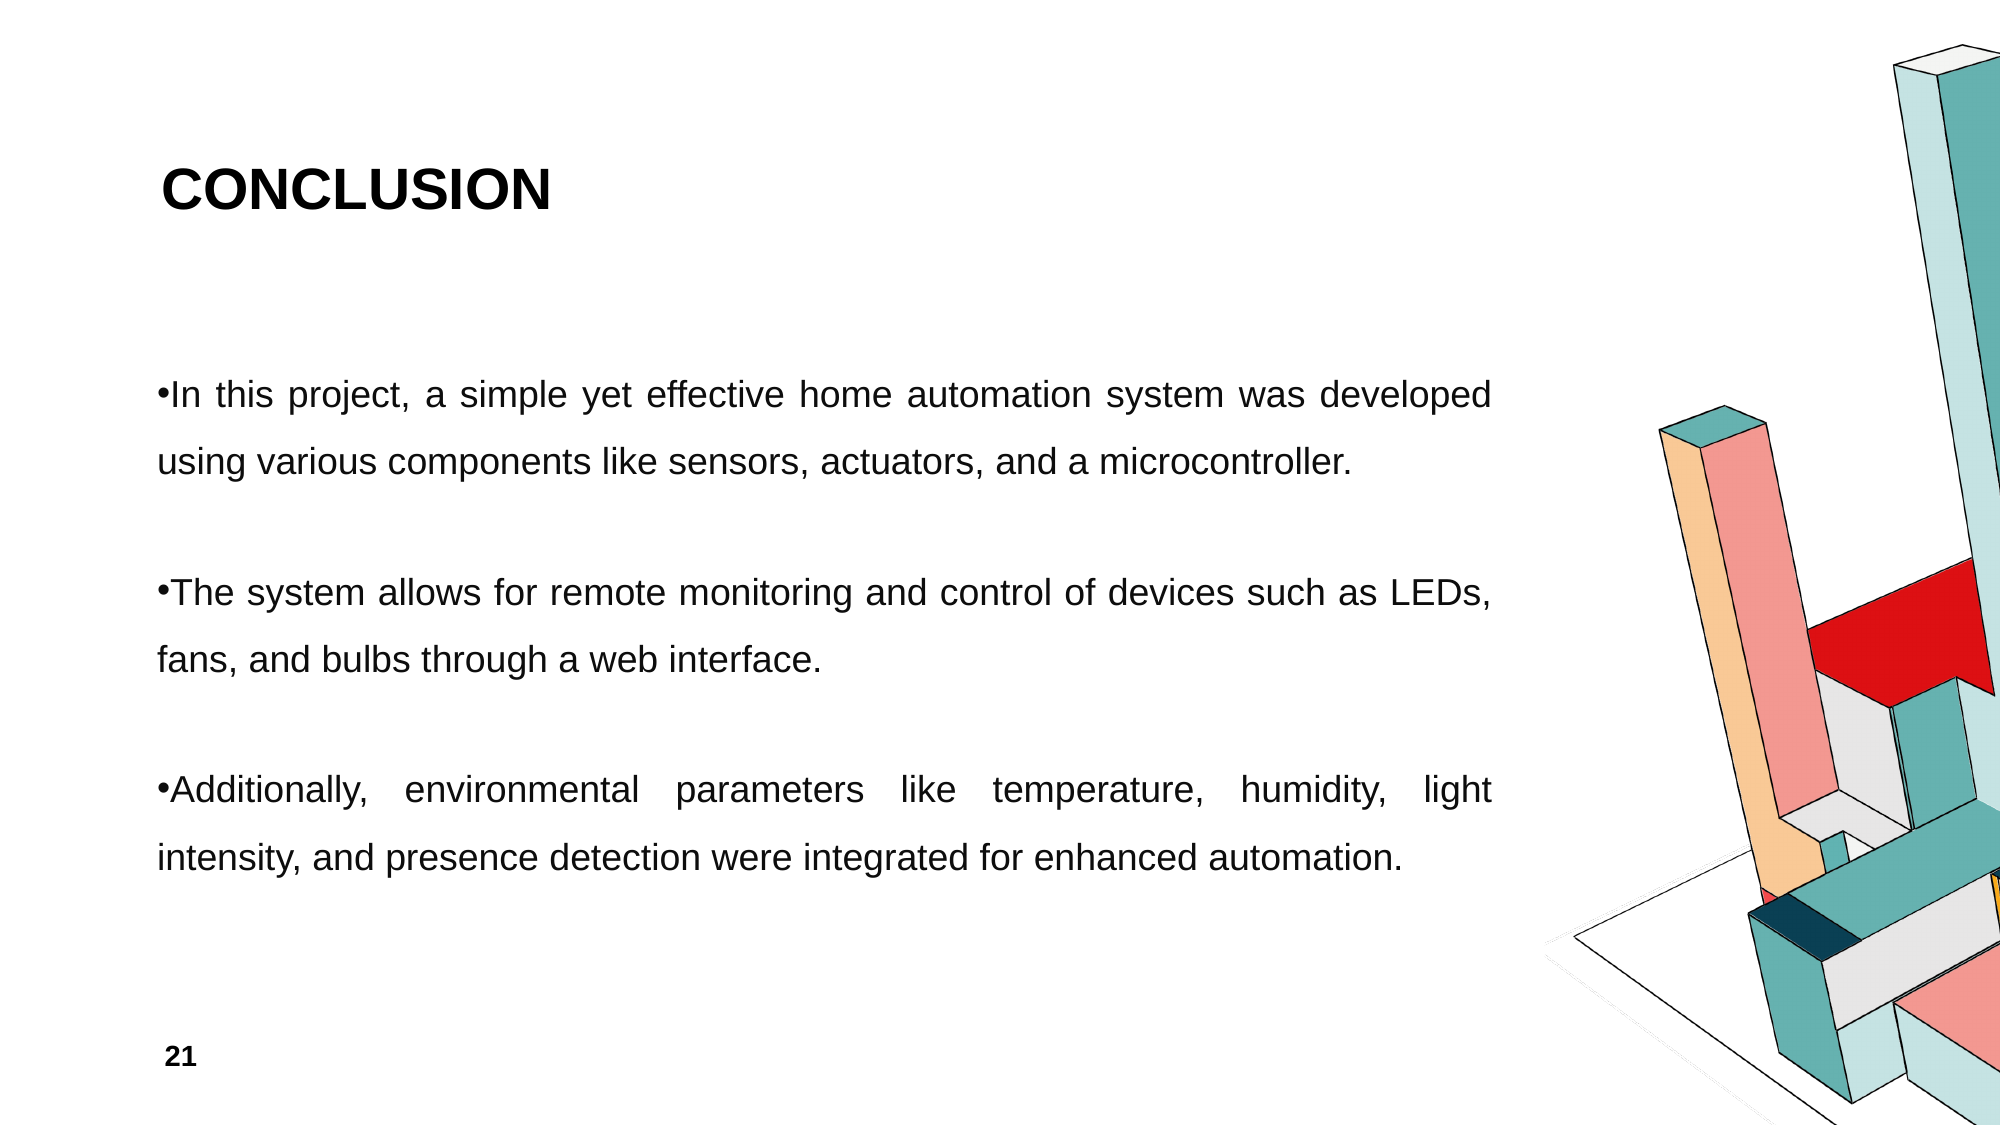

# CONCLUSION
In this project, a simple yet effective home automation system was developed using various components like sensors, actuators, and a microcontroller.
The system allows for remote monitoring and control of devices such as LEDs, fans, and bulbs through a web interface.
Additionally, environmental parameters like temperature, humidity, light intensity, and presence detection were integrated for enhanced automation.
21